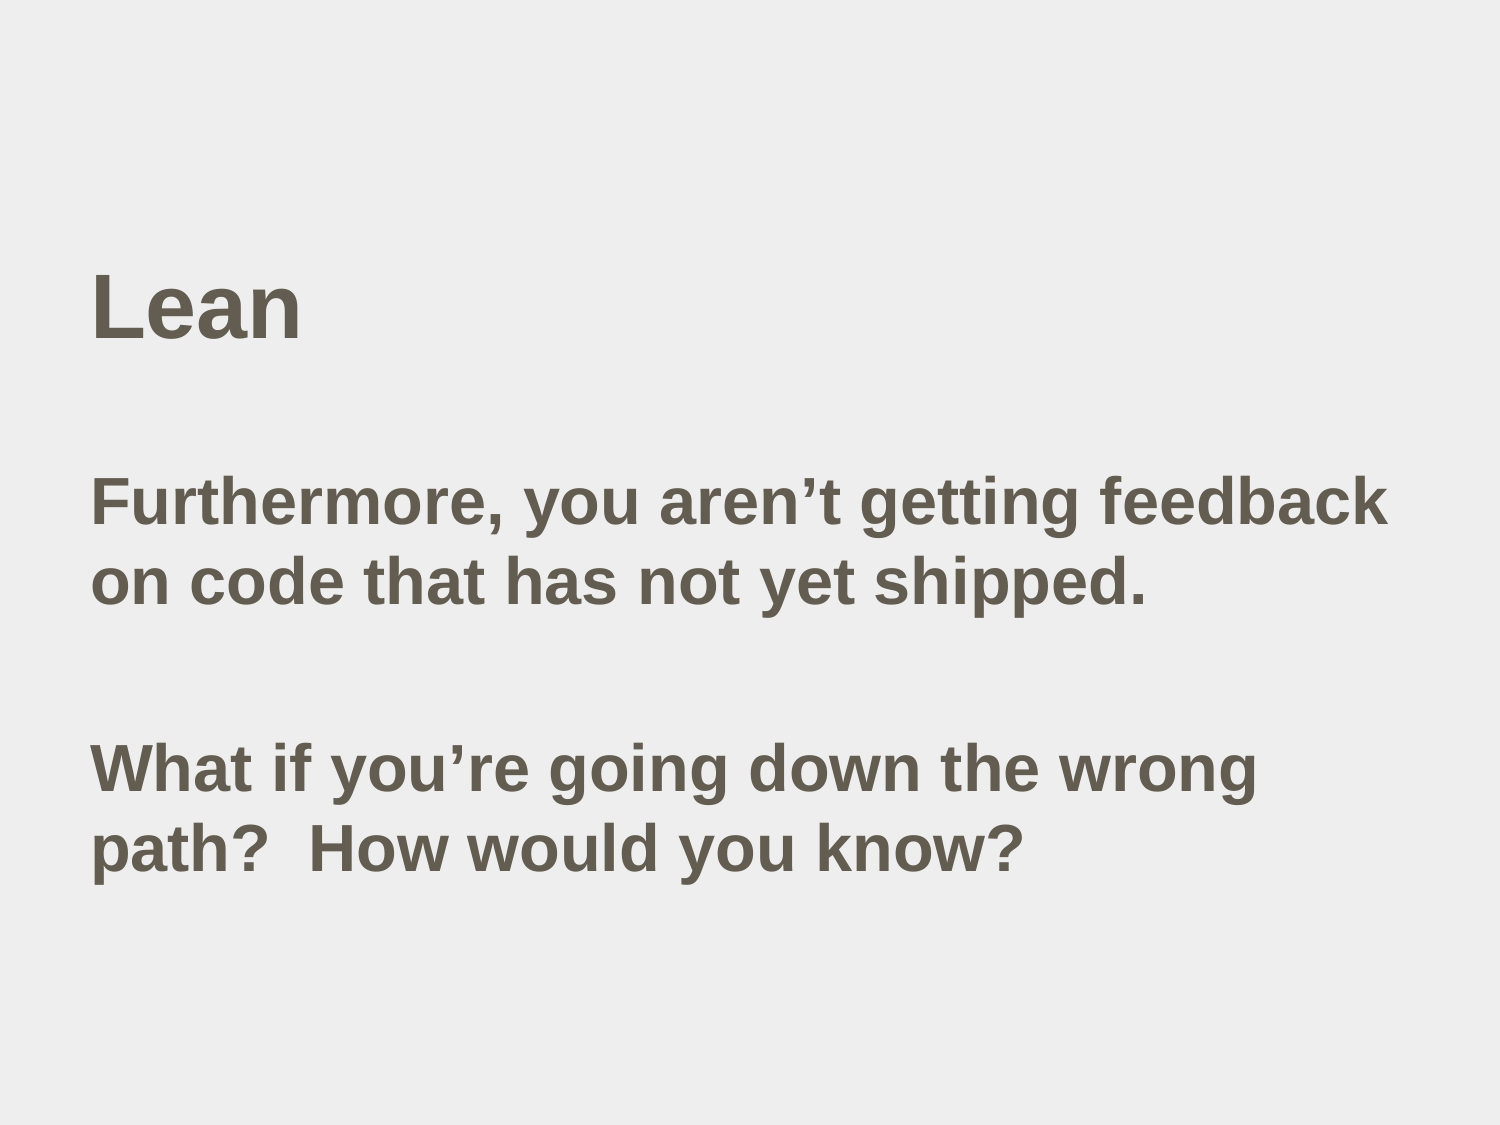

# Lean
Furthermore, you aren’t getting feedback on code that has not yet shipped.

What if you’re going down the wrong path?  How would you know?